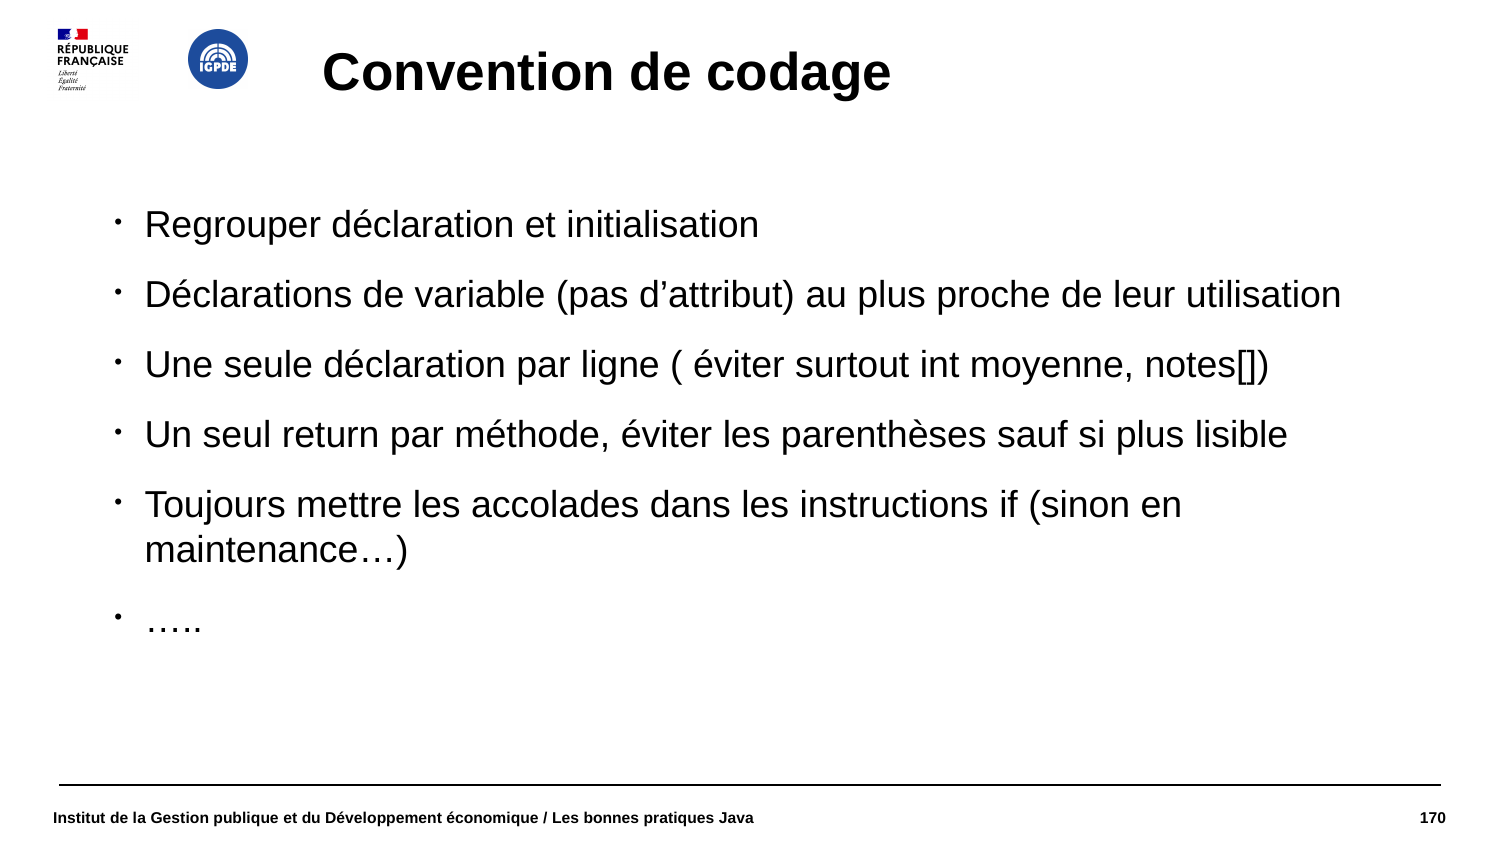

# Convention de codage
Regrouper déclaration et initialisation
Déclarations de variable (pas d’attribut) au plus proche de leur utilisation
Une seule déclaration par ligne ( éviter surtout int moyenne, notes[])
Un seul return par méthode, éviter les parenthèses sauf si plus lisible
Toujours mettre les accolades dans les instructions if (sinon en maintenance…)
…..
Institut de la Gestion publique et du Développement économique / Les bonnes pratiques Java
170